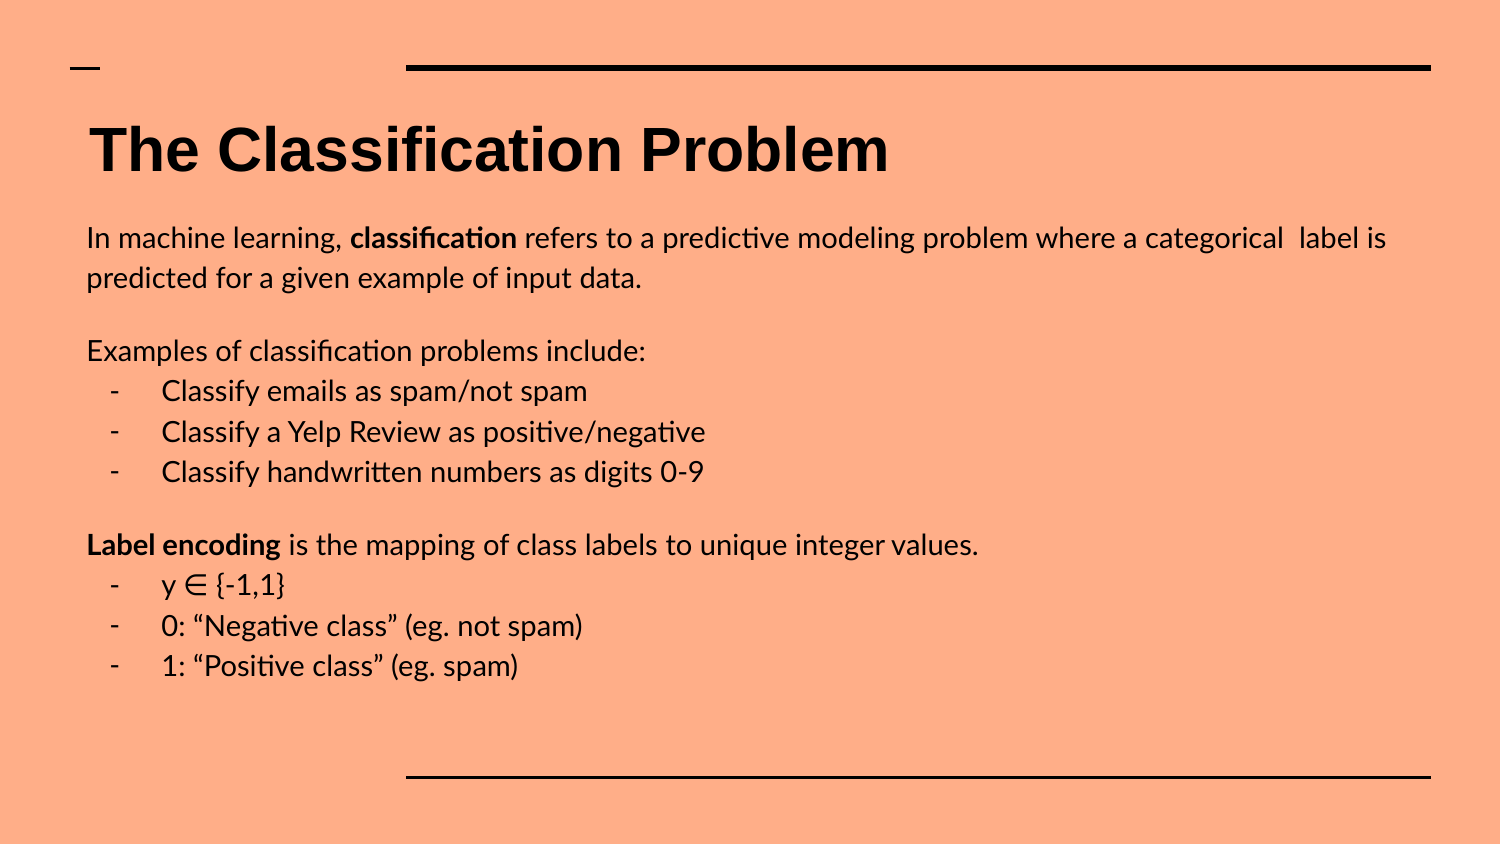

# The Classification Problem
In machine learning, classification refers to a predictive modeling problem where a categorical  label is predicted for a given example of input data.
Examples of classification problems include:
Classify emails as spam/not spam
Classify a Yelp Review as positive/negative
Classify handwritten numbers as digits 0-9
Label encoding is the mapping of class labels to unique integer values.
y ∈ {-1,1}
0: “Negative class” (eg. not spam)
1: “Positive class” (eg. spam)